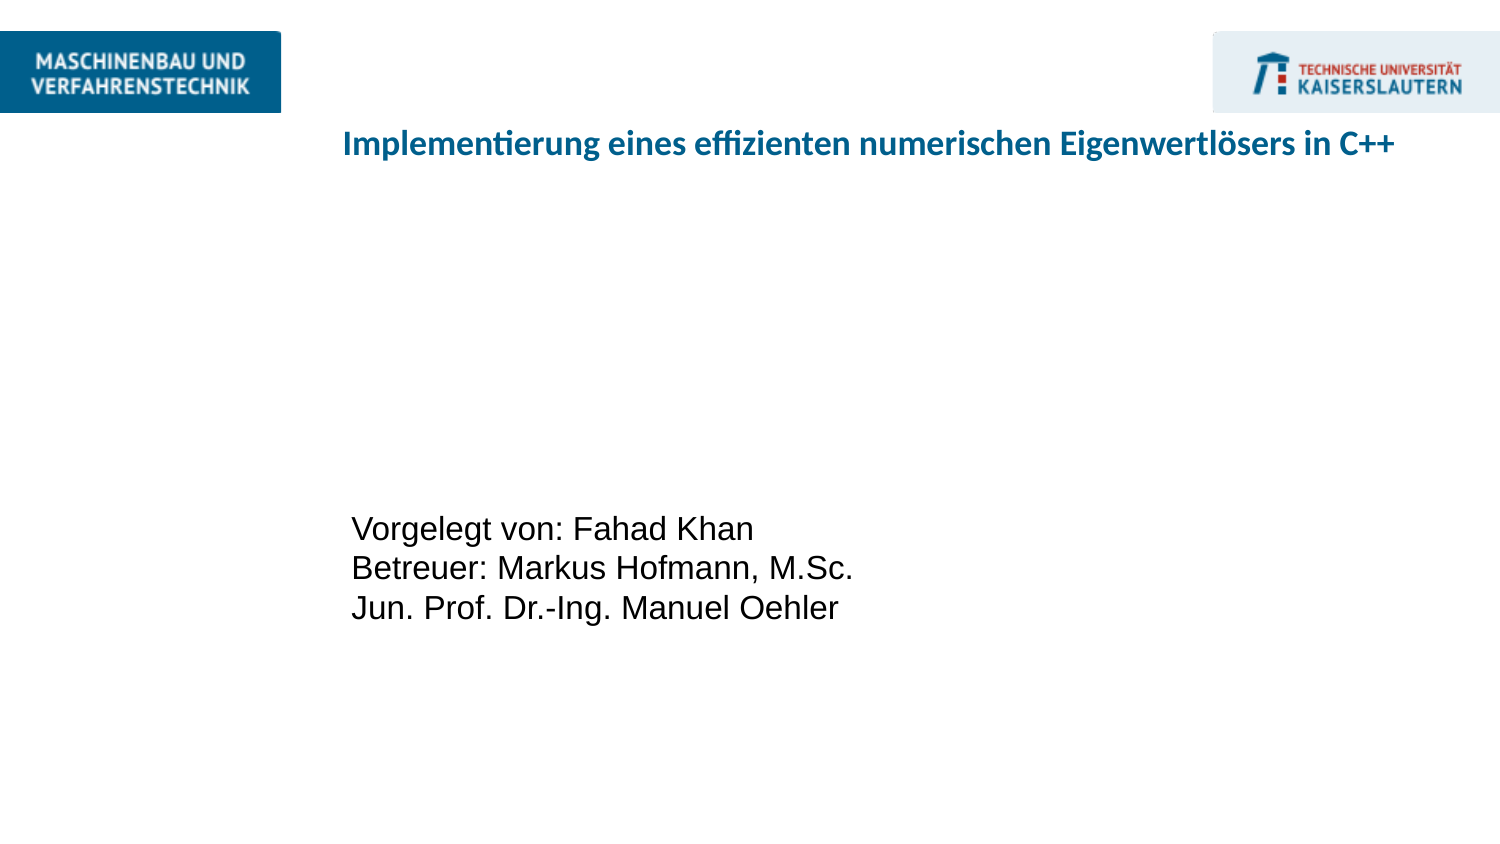

# Implementierung eines effizienten numerischen Eigenwertlösers in C++
Vorgelegt von: Fahad Khan
Betreuer: Markus Hofmann, M.Sc.
Jun. Prof. Dr.-Ing. Manuel Oehler